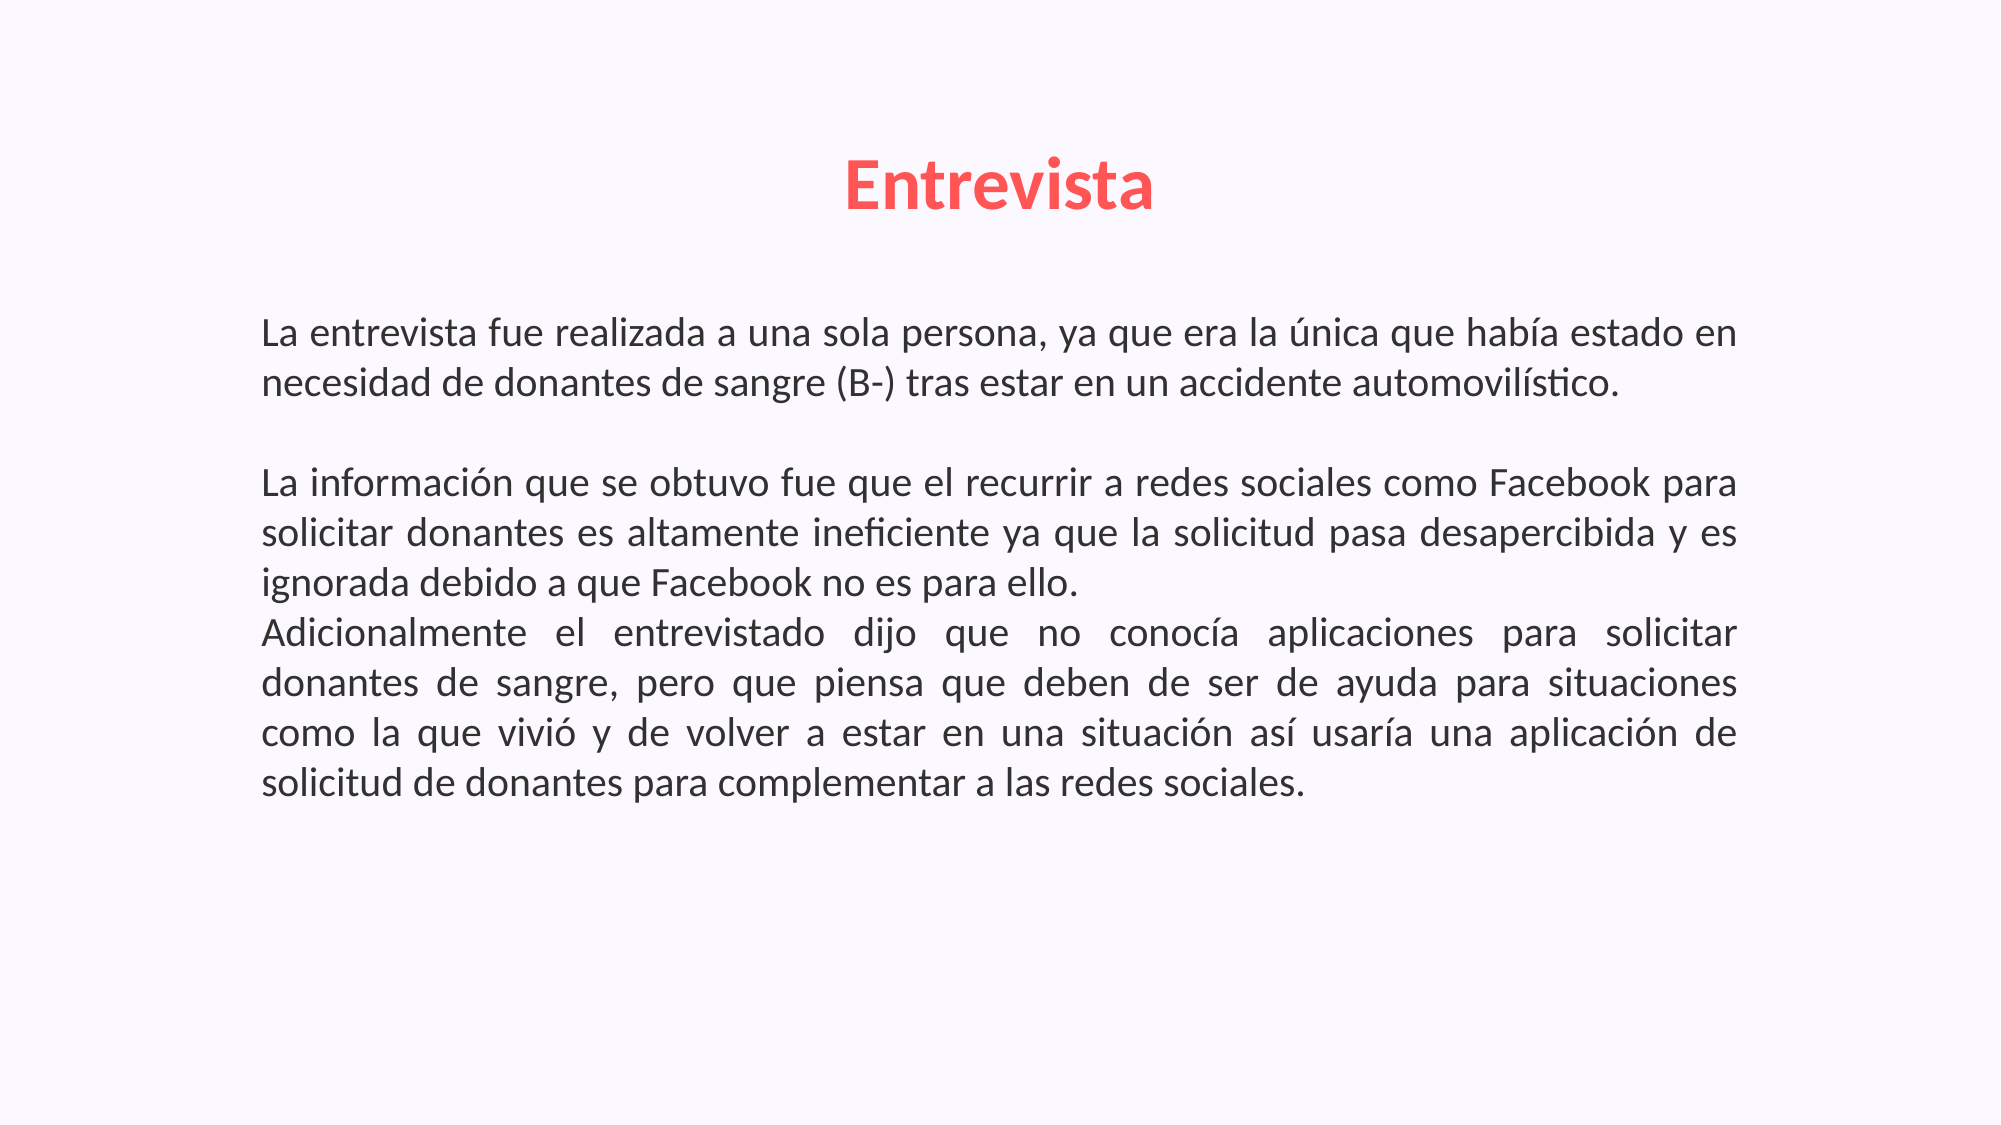

Entrevista
La entrevista fue realizada a una sola persona, ya que era la única que había estado en necesidad de donantes de sangre (B-) tras estar en un accidente automovilístico.

La información que se obtuvo fue que el recurrir a redes sociales como Facebook para solicitar donantes es altamente ineficiente ya que la solicitud pasa desapercibida y es ignorada debido a que Facebook no es para ello.
Adicionalmente el entrevistado dijo que no conocía aplicaciones para solicitar donantes de sangre, pero que piensa que deben de ser de ayuda para situaciones como la que vivió y de volver a estar en una situación así usaría una aplicación de solicitud de donantes para complementar a las redes sociales.